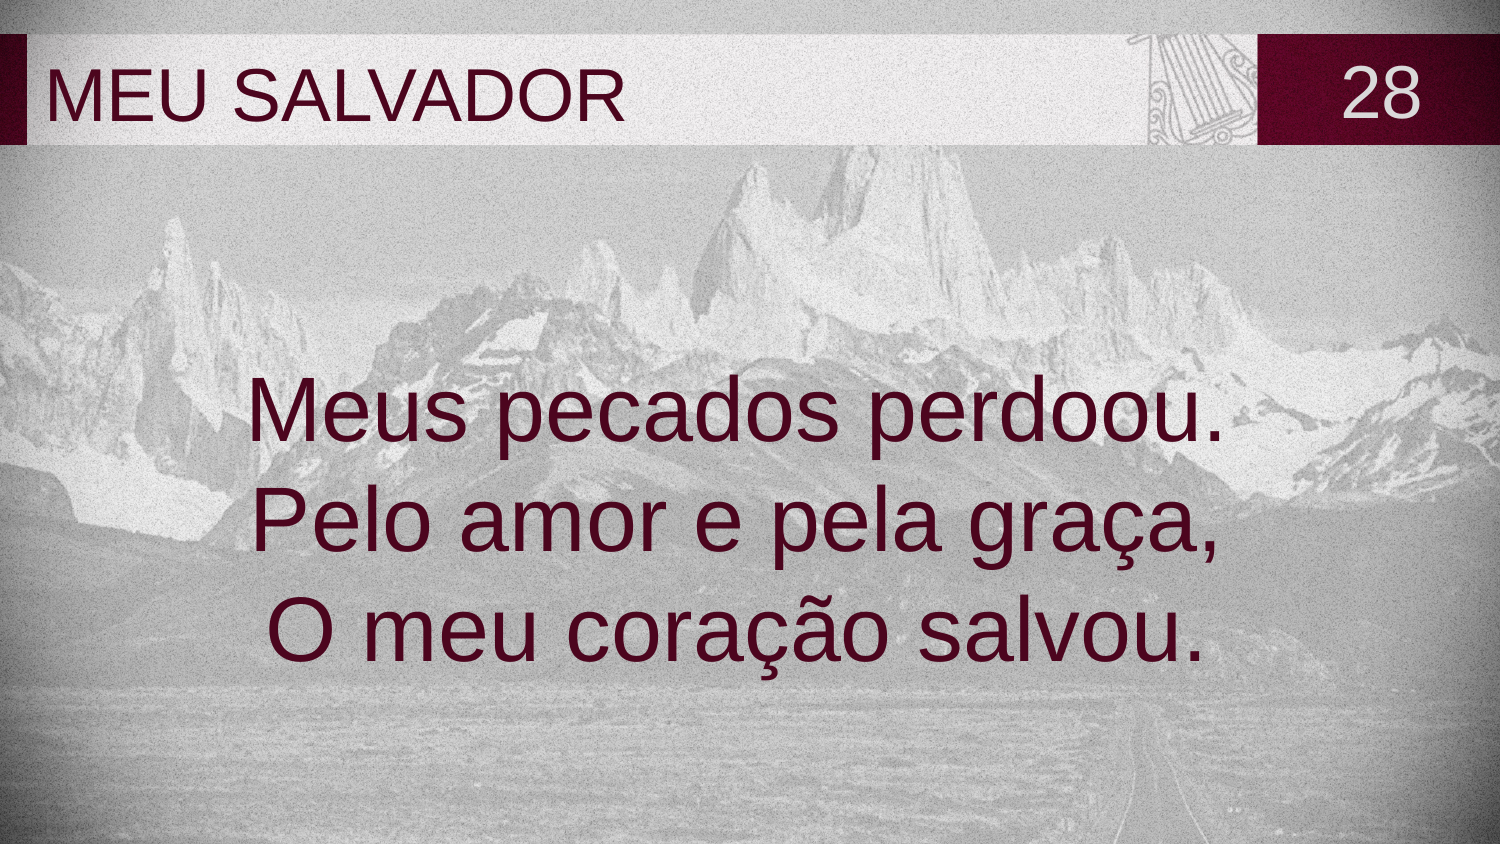

# MEU SALVADOR
28
Meus pecados perdoou.
Pelo amor e pela graça,
O meu coração salvou.